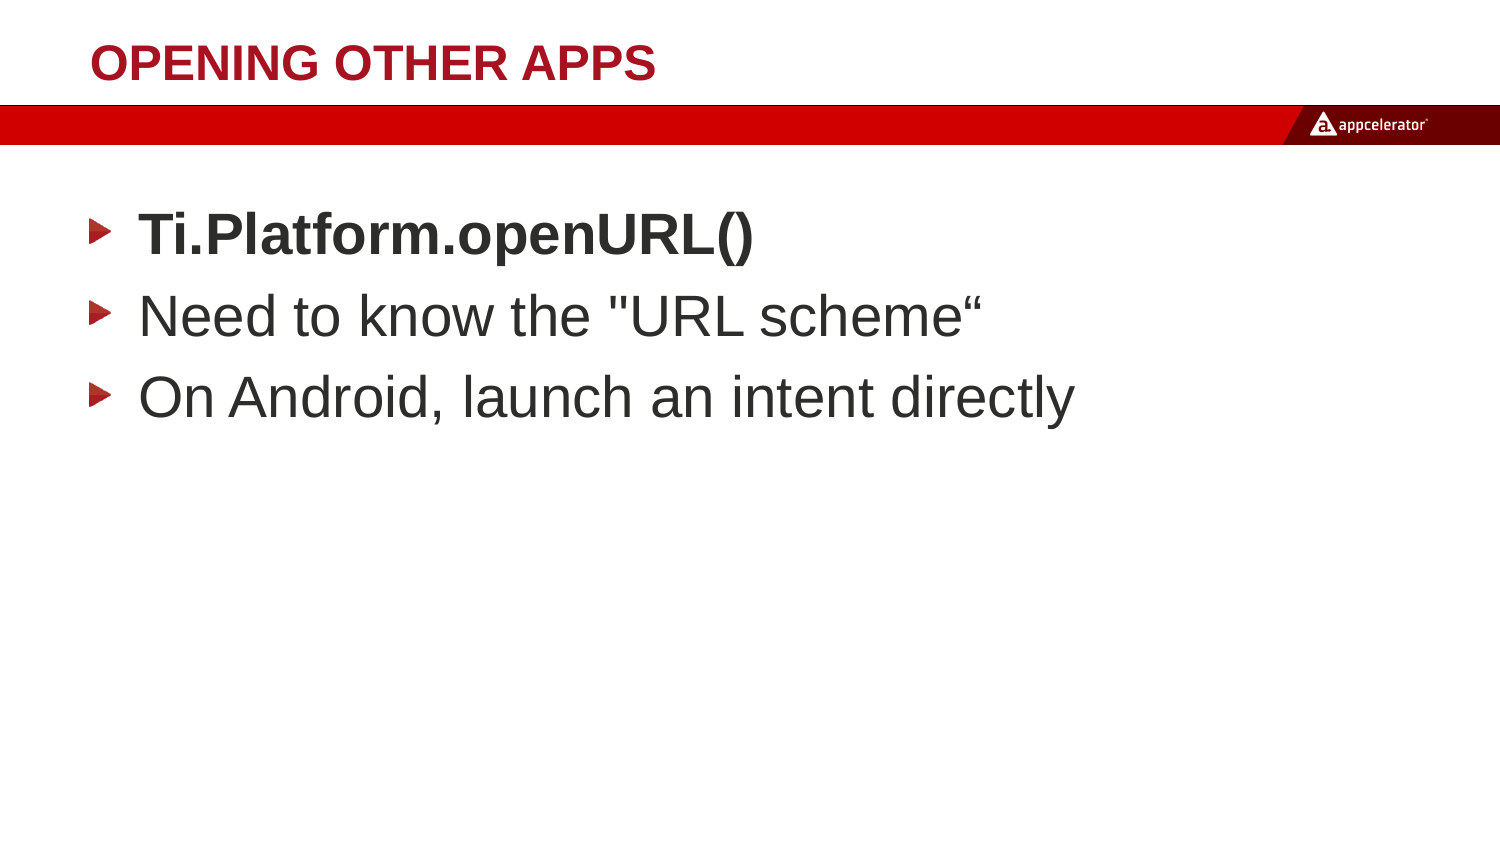

# Opening Other Apps
Ti.Platform.openURL()
Need to know the "URL scheme“
On Android, launch an intent directly